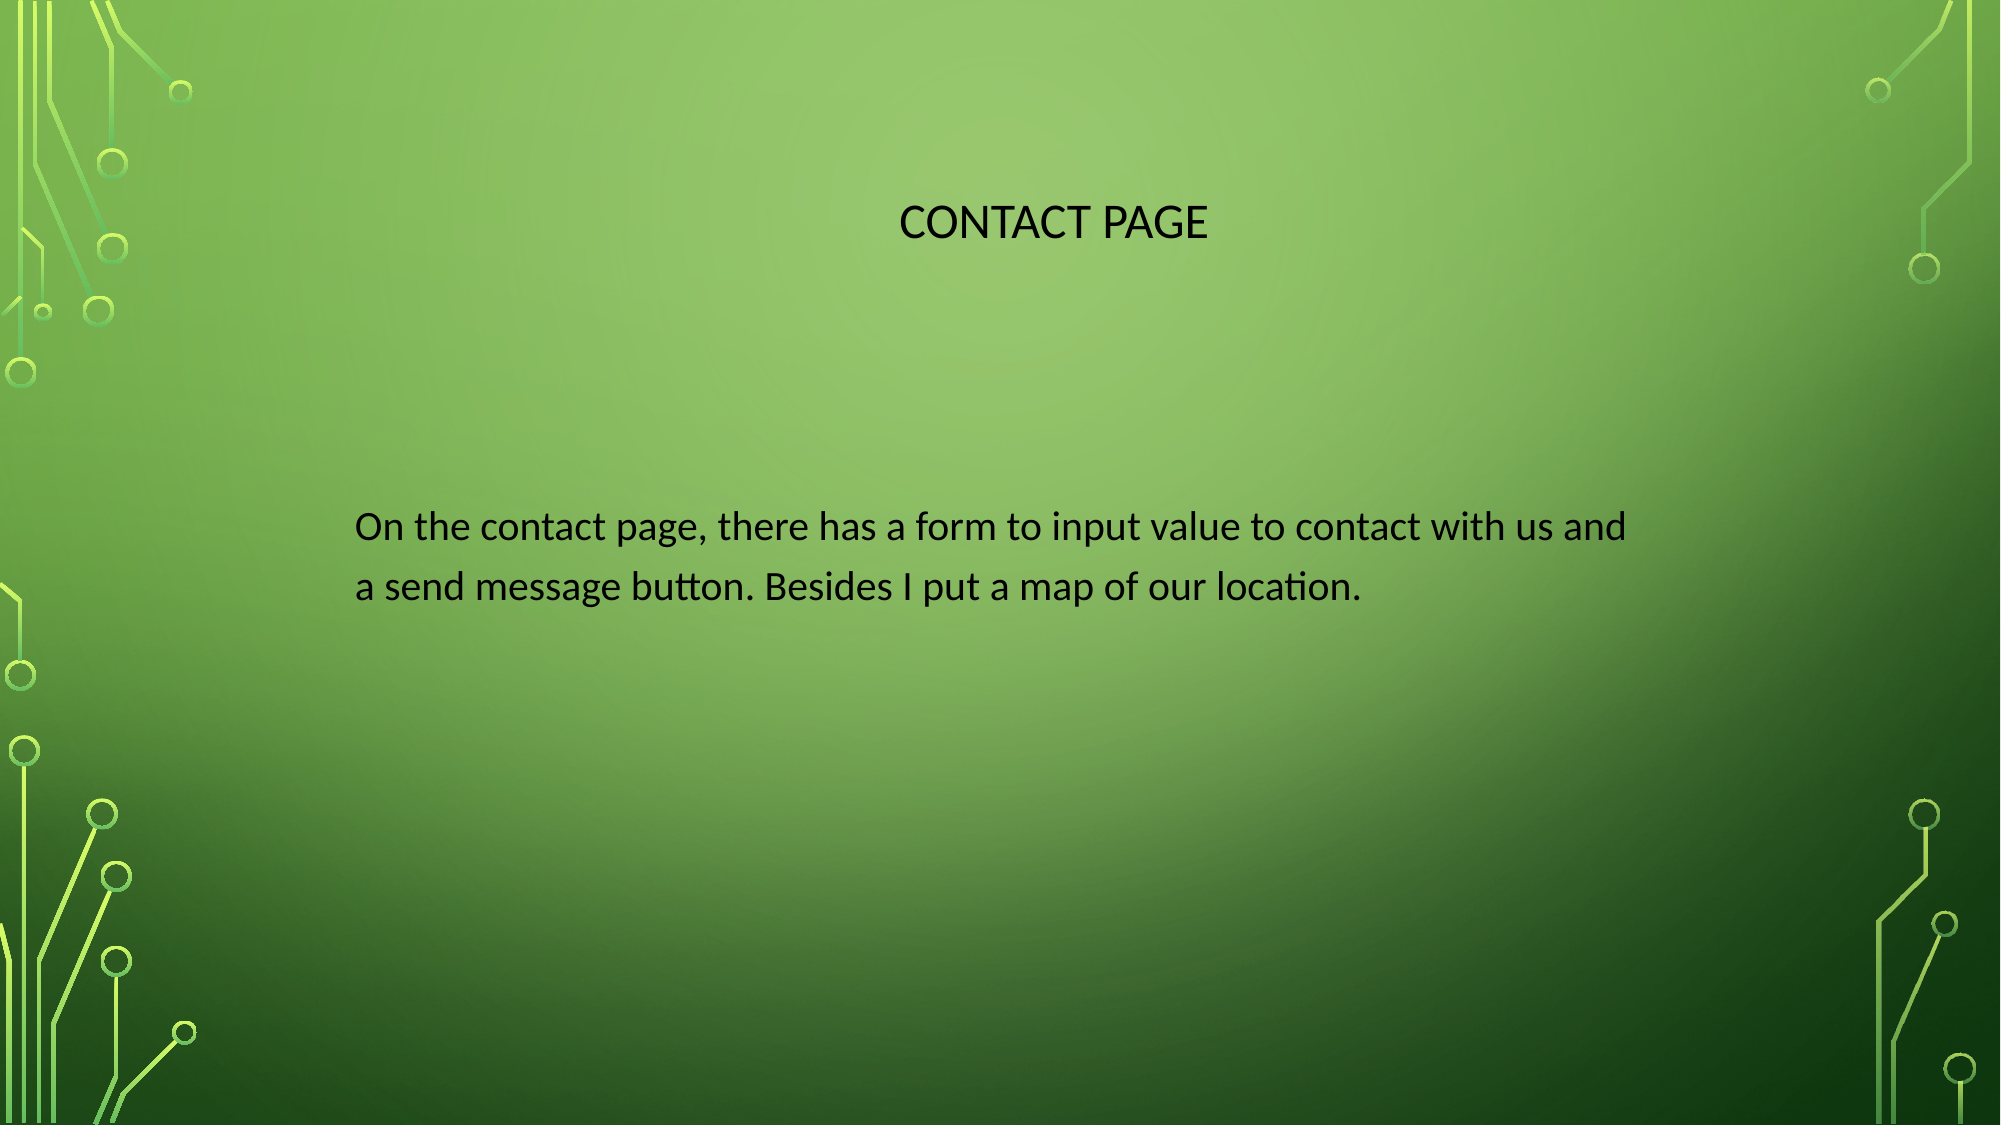

# contact page
On the contact page, there has a form to input value to contact with us and a send message button. Besides I put a map of our location.